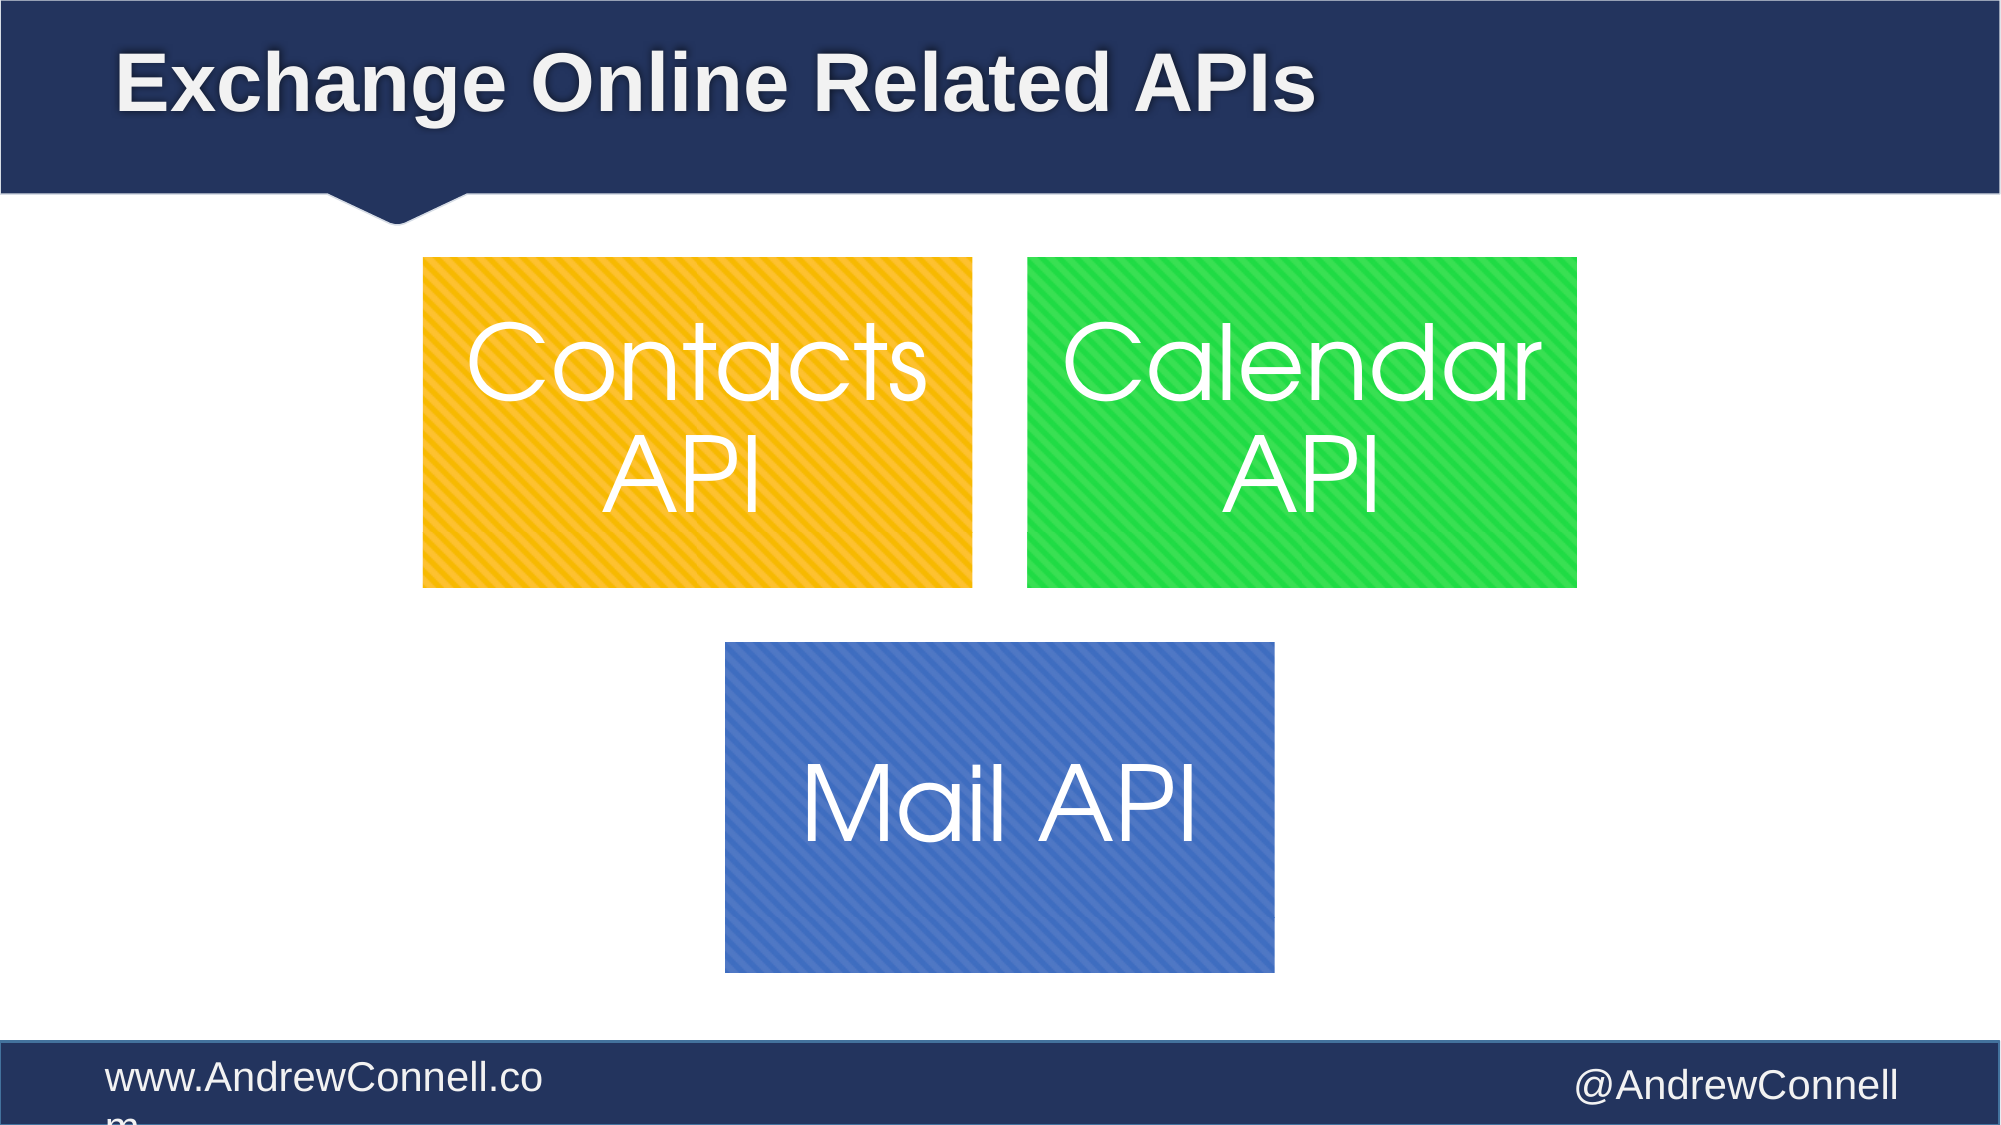

# Exchange Online Related APIs
Contacts API
Calendar API
Mail API